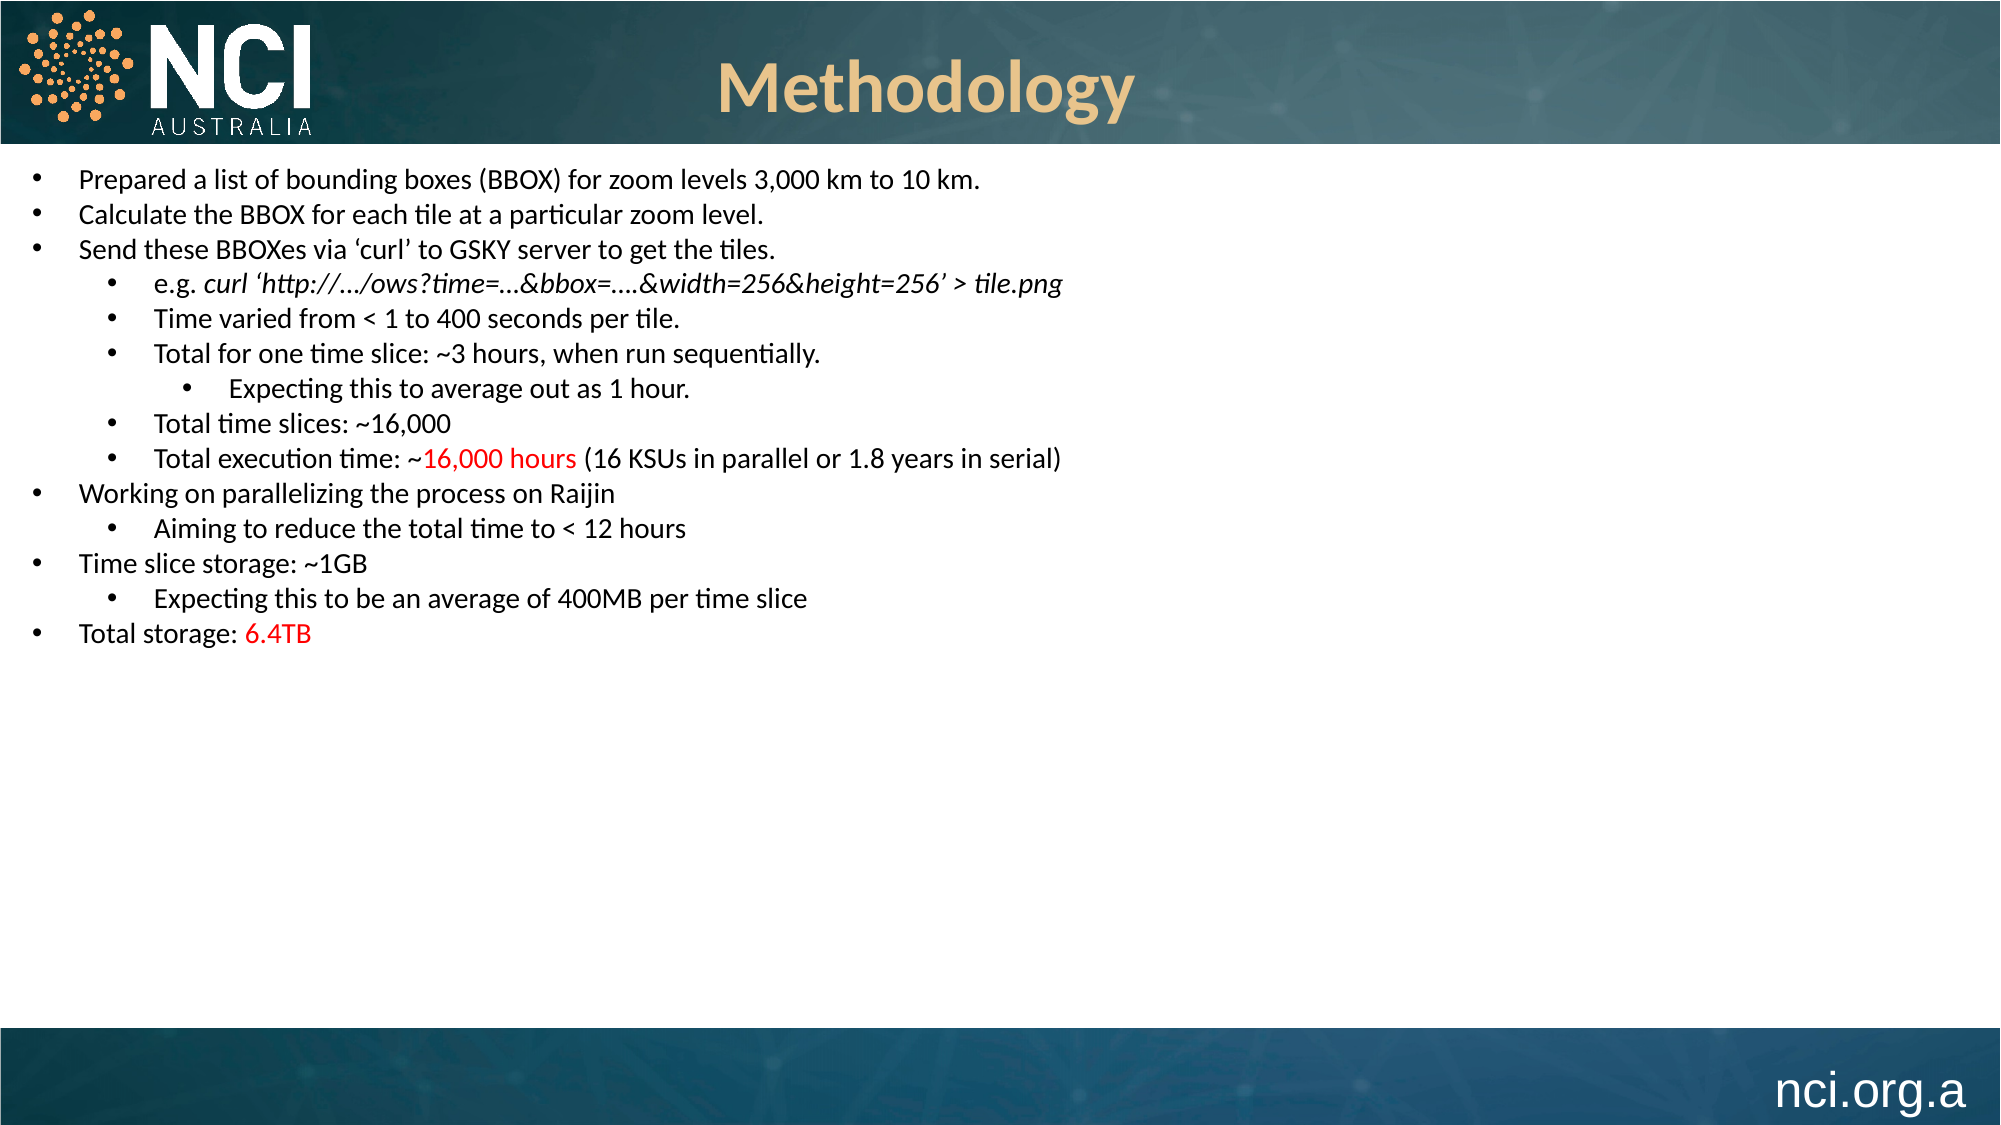

Methodology
Prepared a list of bounding boxes (BBOX) for zoom levels 3,000 km to 10 km.
Calculate the BBOX for each tile at a particular zoom level.
Send these BBOXes via ‘curl’ to GSKY server to get the tiles.
e.g. curl ‘http://…/ows?time=…&bbox=….&width=256&height=256’ > tile.png
Time varied from < 1 to 400 seconds per tile.
Total for one time slice: ~3 hours, when run sequentially.
Expecting this to average out as 1 hour.
Total time slices: ~16,000
Total execution time: ~16,000 hours (16 KSUs in parallel or 1.8 years in serial)
Working on parallelizing the process on Raijin
Aiming to reduce the total time to < 12 hours
Time slice storage: ~1GB
Expecting this to be an average of 400MB per time slice
Total storage: 6.4TB